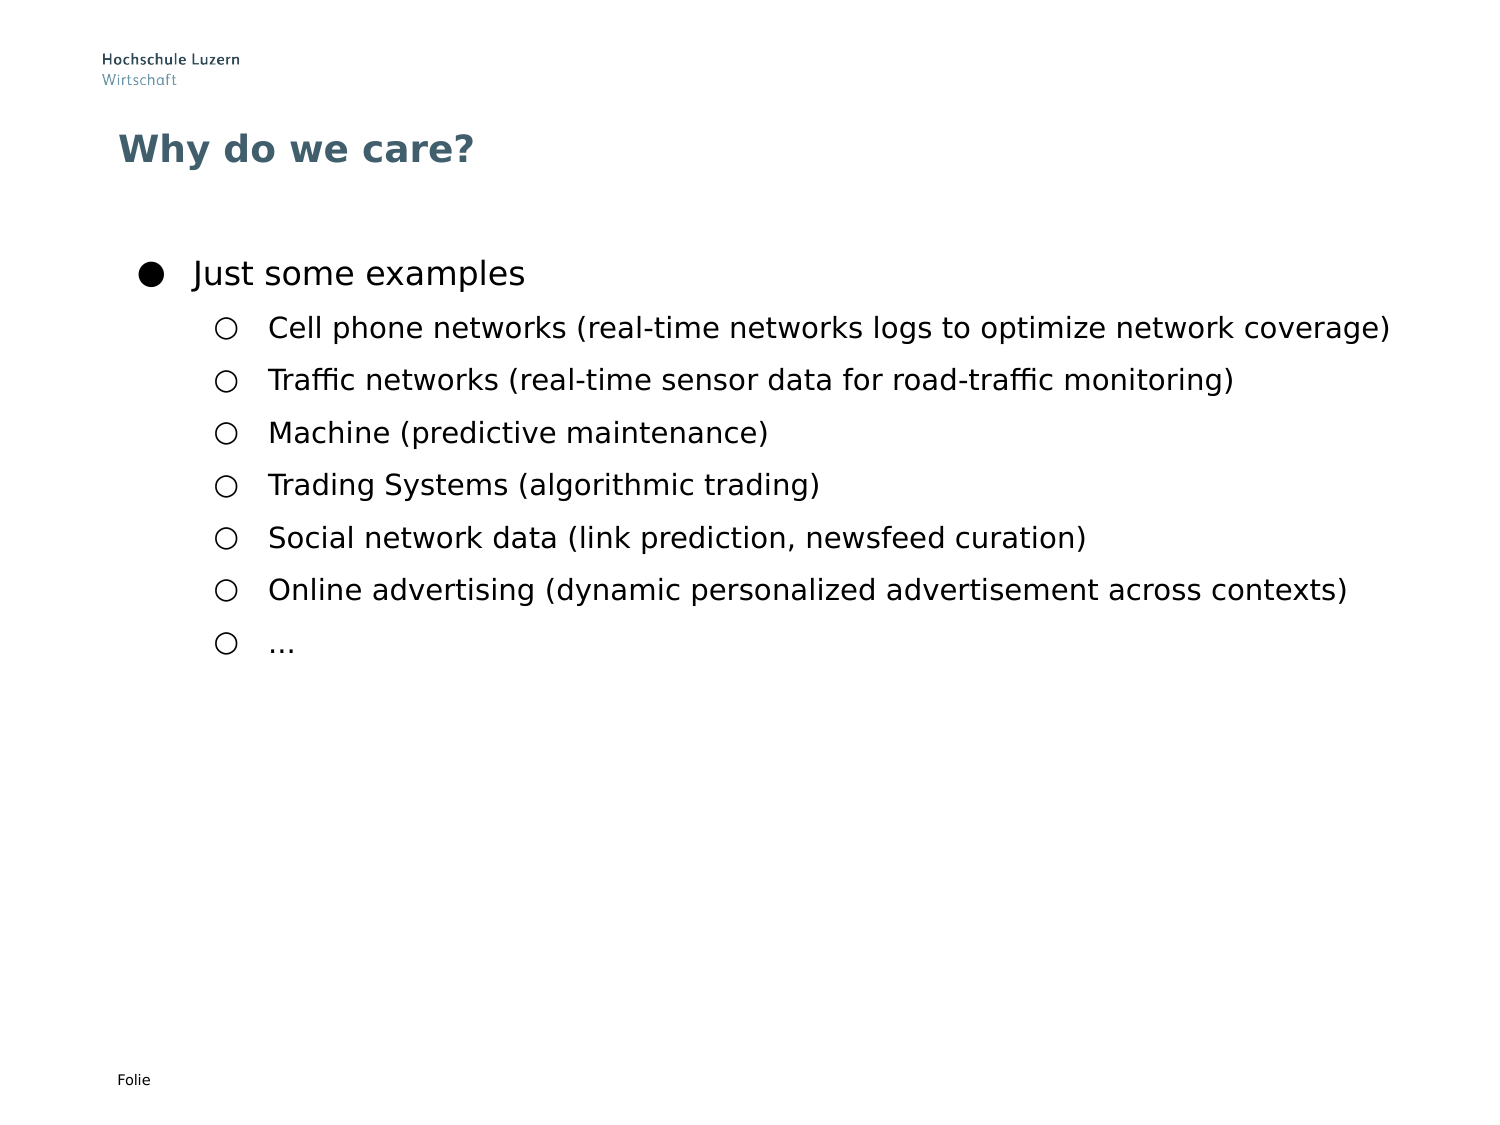

# Why do we care?
Just some examples
Cell phone networks (real-time networks logs to optimize network coverage)
Traffic networks (real-time sensor data for road-traffic monitoring)
Machine (predictive maintenance)
Trading Systems (algorithmic trading)
Social network data (link prediction, newsfeed curation)
Online advertising (dynamic personalized advertisement across contexts)
...